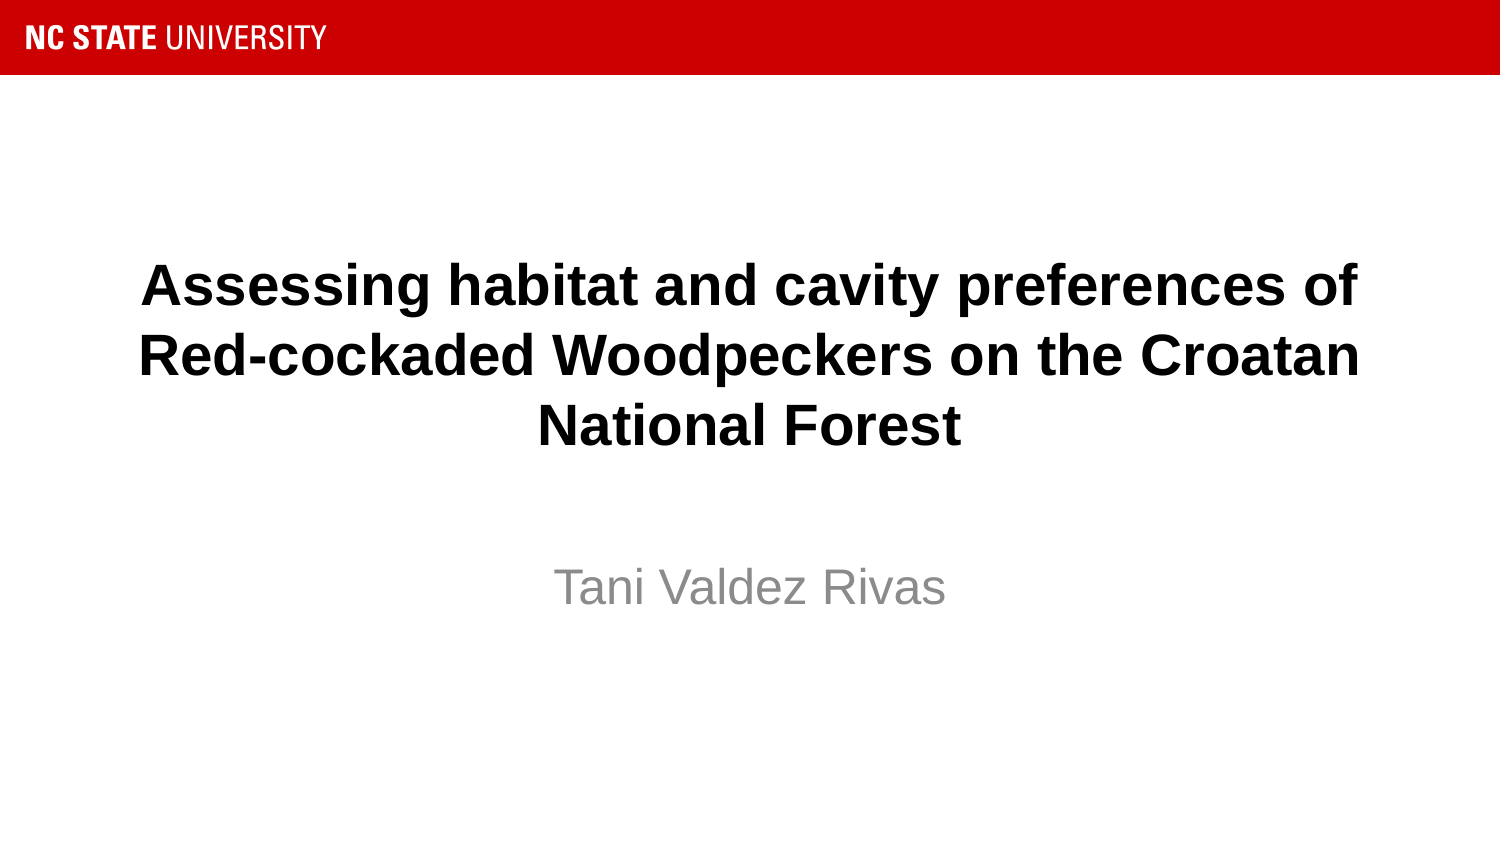

# Assessing habitat and cavity preferences of Red-cockaded Woodpeckers on the Croatan National Forest
Tani Valdez Rivas